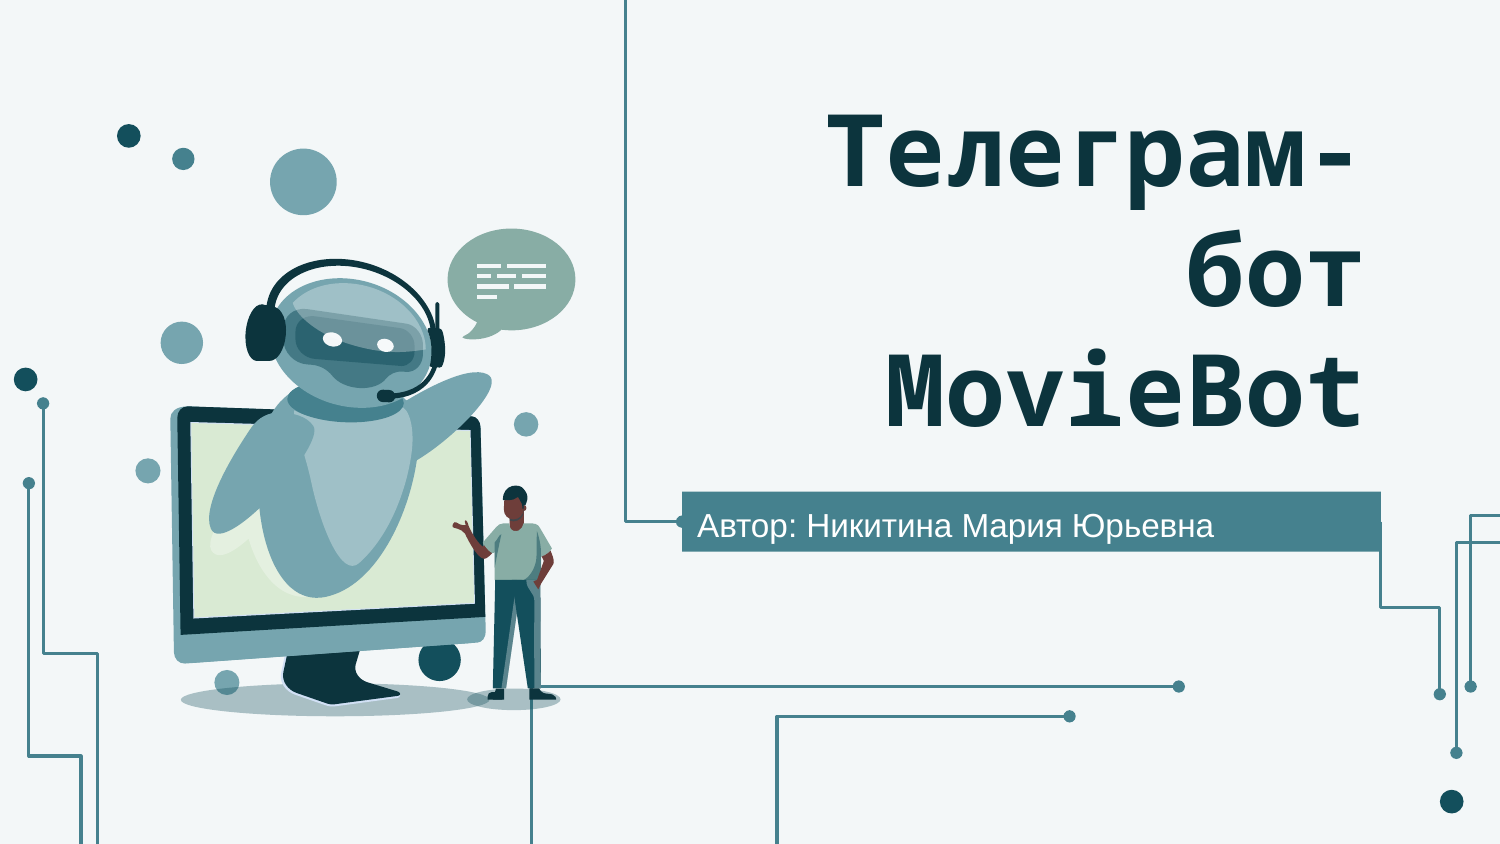

# Телеграм-бот MovieBot
Автор: Никитина Мария Юрьевна